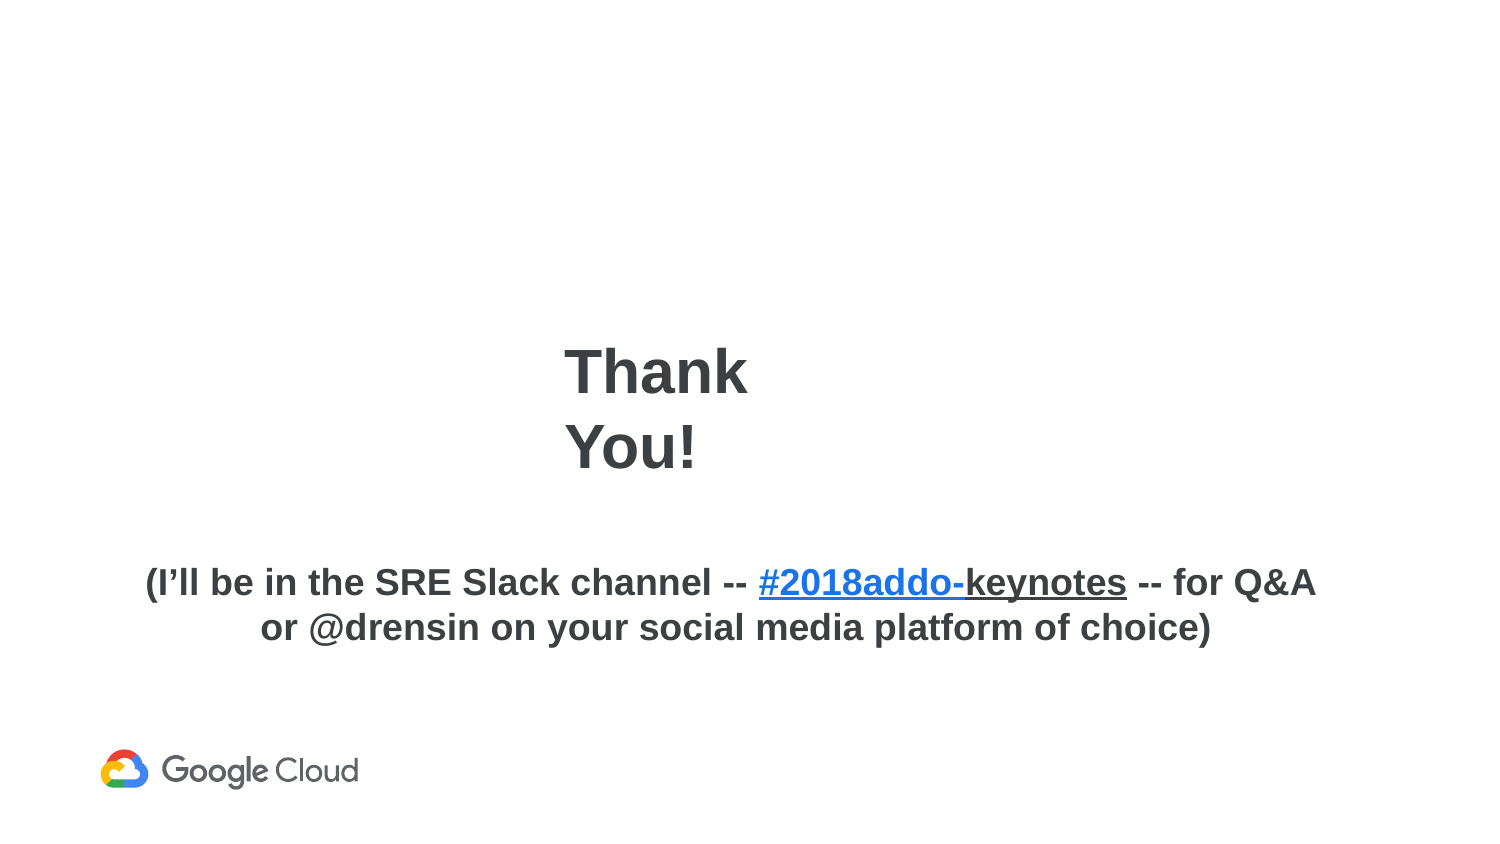

Thank You!
# (I’ll be in the SRE Slack channel -- #2018addo-keynotes -- for Q&A
 or @drensin on your social media platform of choice)